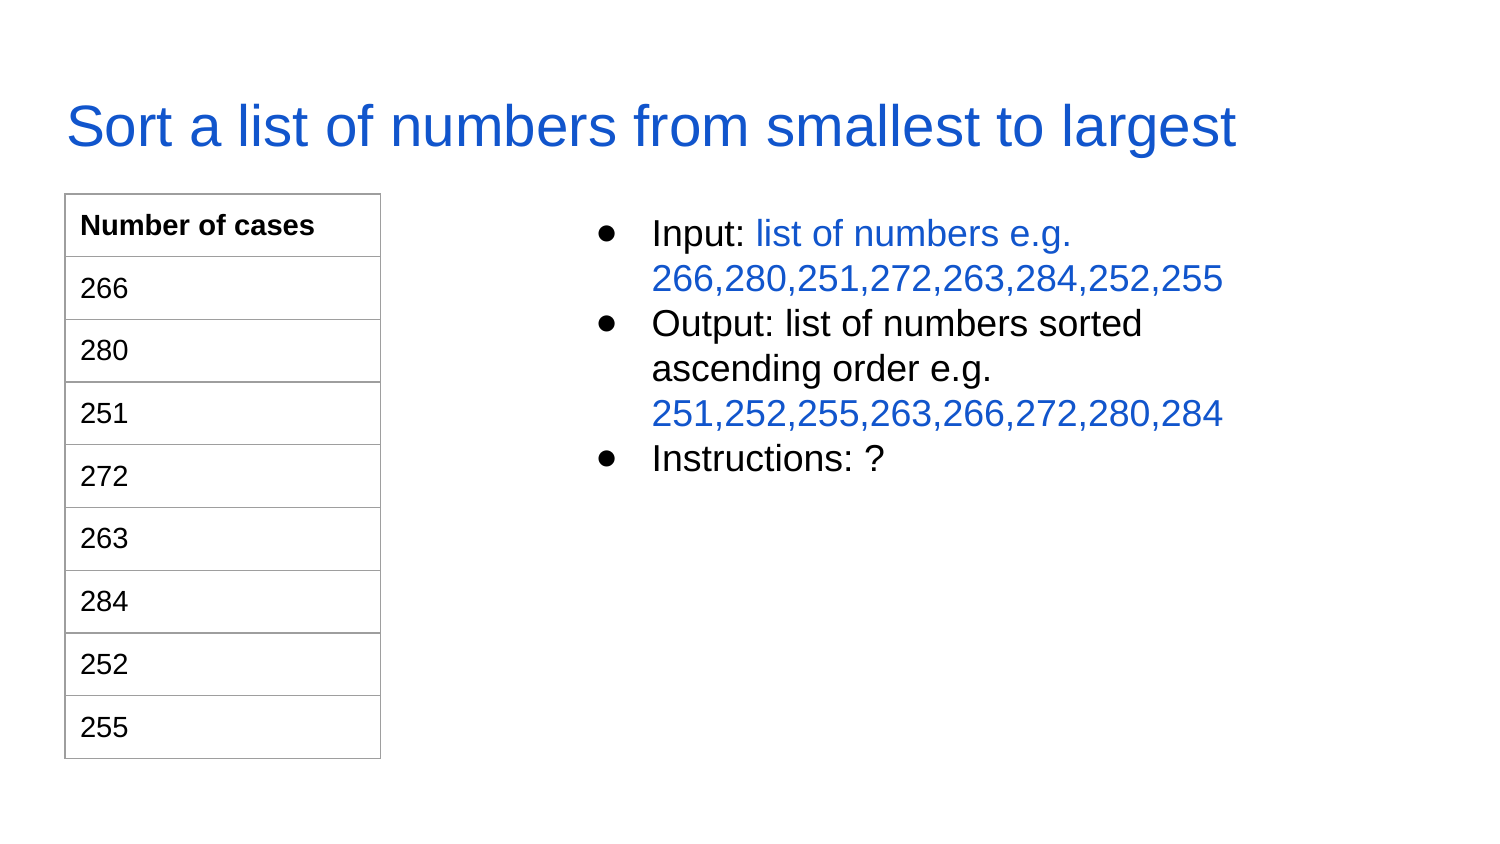

# Sort a list of numbers from smallest to largest
| Number of cases |
| --- |
| 266 |
| 280 |
| 251 |
| 272 |
| 263 |
| 284 |
| 252 |
| 255 |
Input: list of numbers e.g. 266,280,251,272,263,284,252,255
Output: list of numbers sorted ascending order e.g.
251,252,255,263,266,272,280,284
Instructions: ?